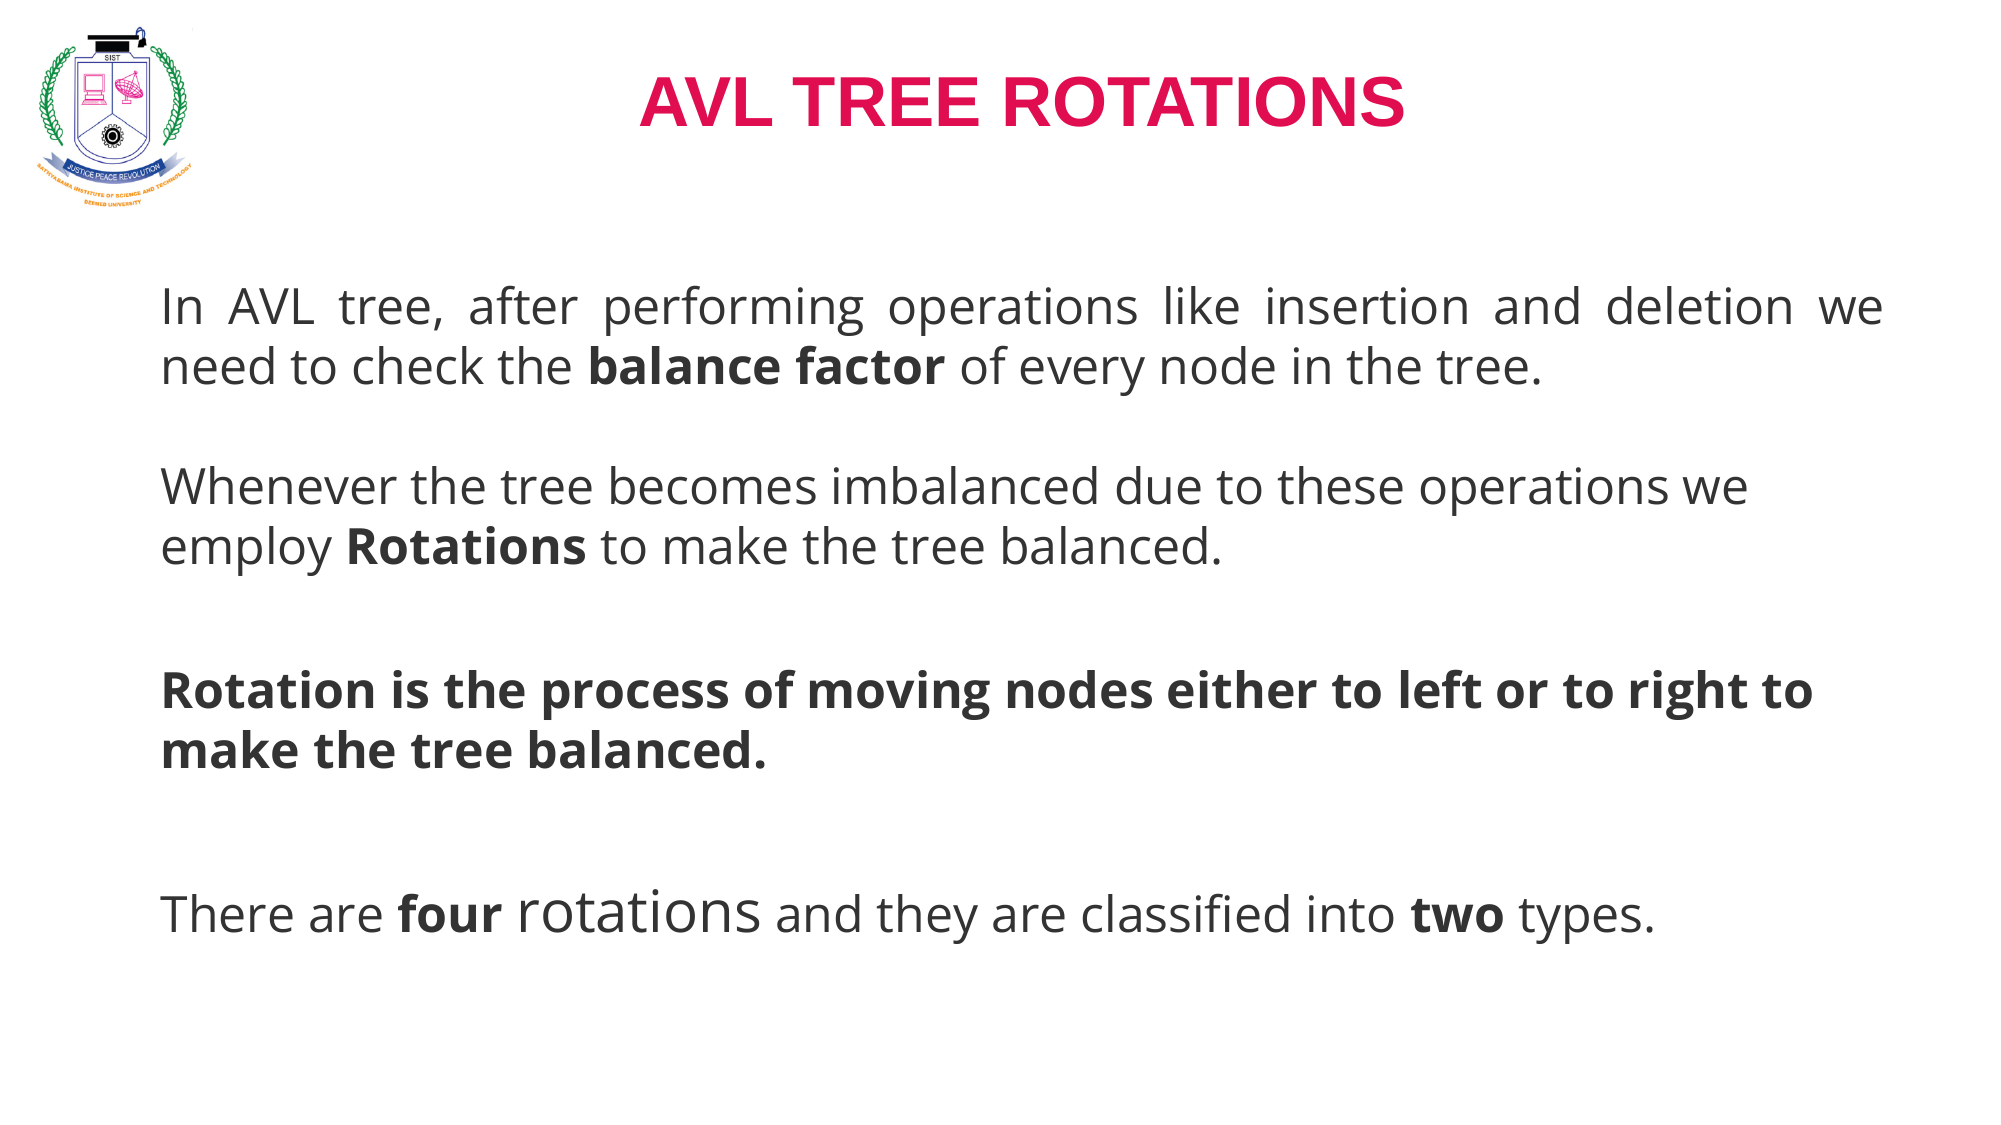

AVL TREE ROTATIONS
In AVL tree, after performing operations like insertion and deletion we need to check the balance factor of every node in the tree.

Whenever the tree becomes imbalanced due to these operations we employ Rotations to make the tree balanced.

Rotation is the process of moving nodes either to left or to right to make the tree balanced.

There are four rotations and they are classified into two types.